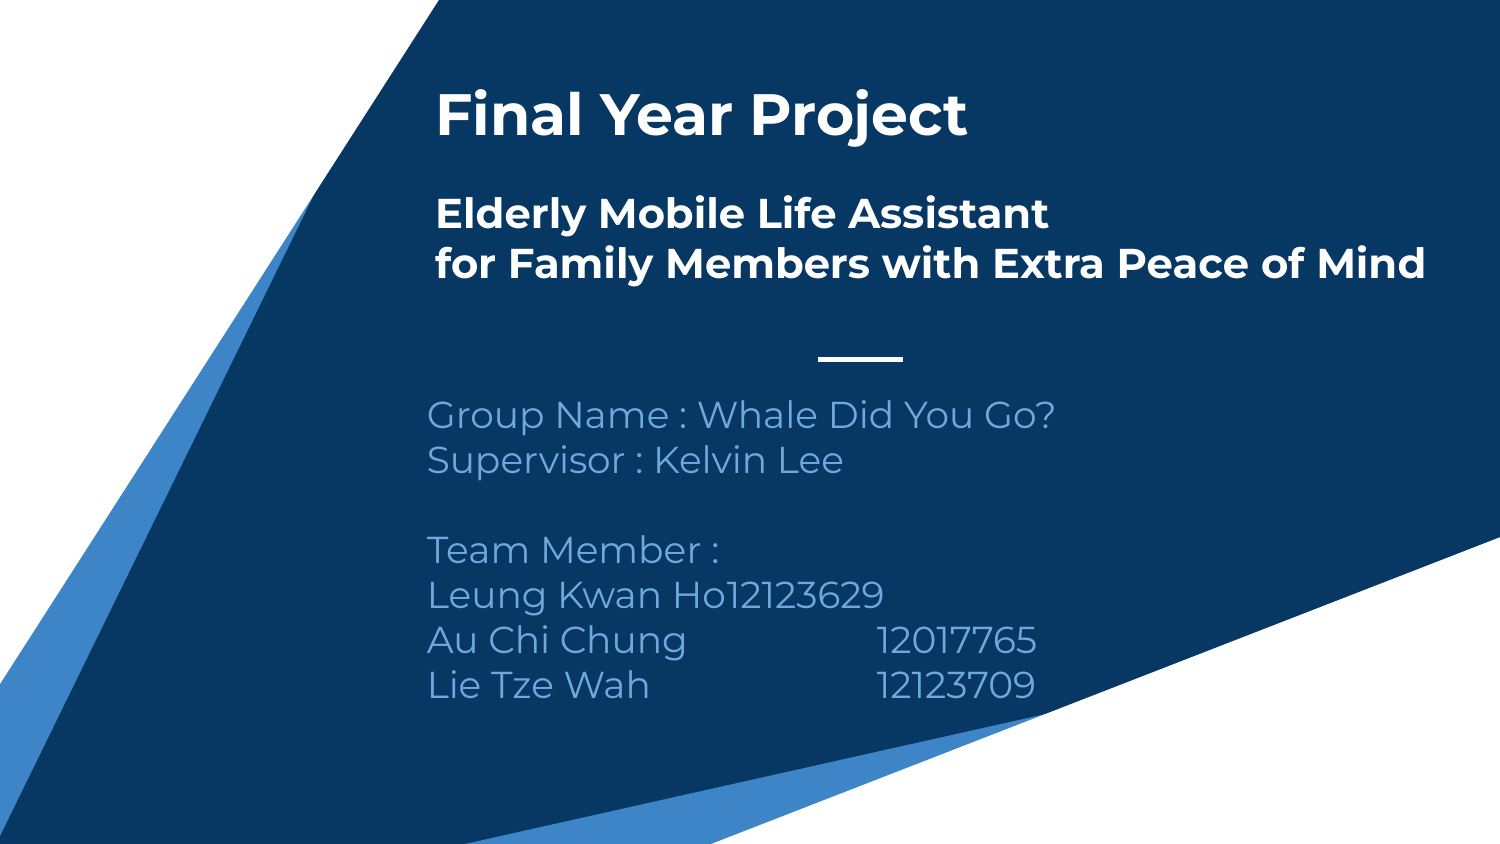

Final Year Project
# Elderly Mobile Life Assistant for Family Members with Extra Peace of Mind
Group Name : Whale Did You Go?
Supervisor : Kelvin Lee

Team Member :
Leung Kwan Ho	12123629
Au Chi Chung		12017765
Lie Tze Wah		12123709